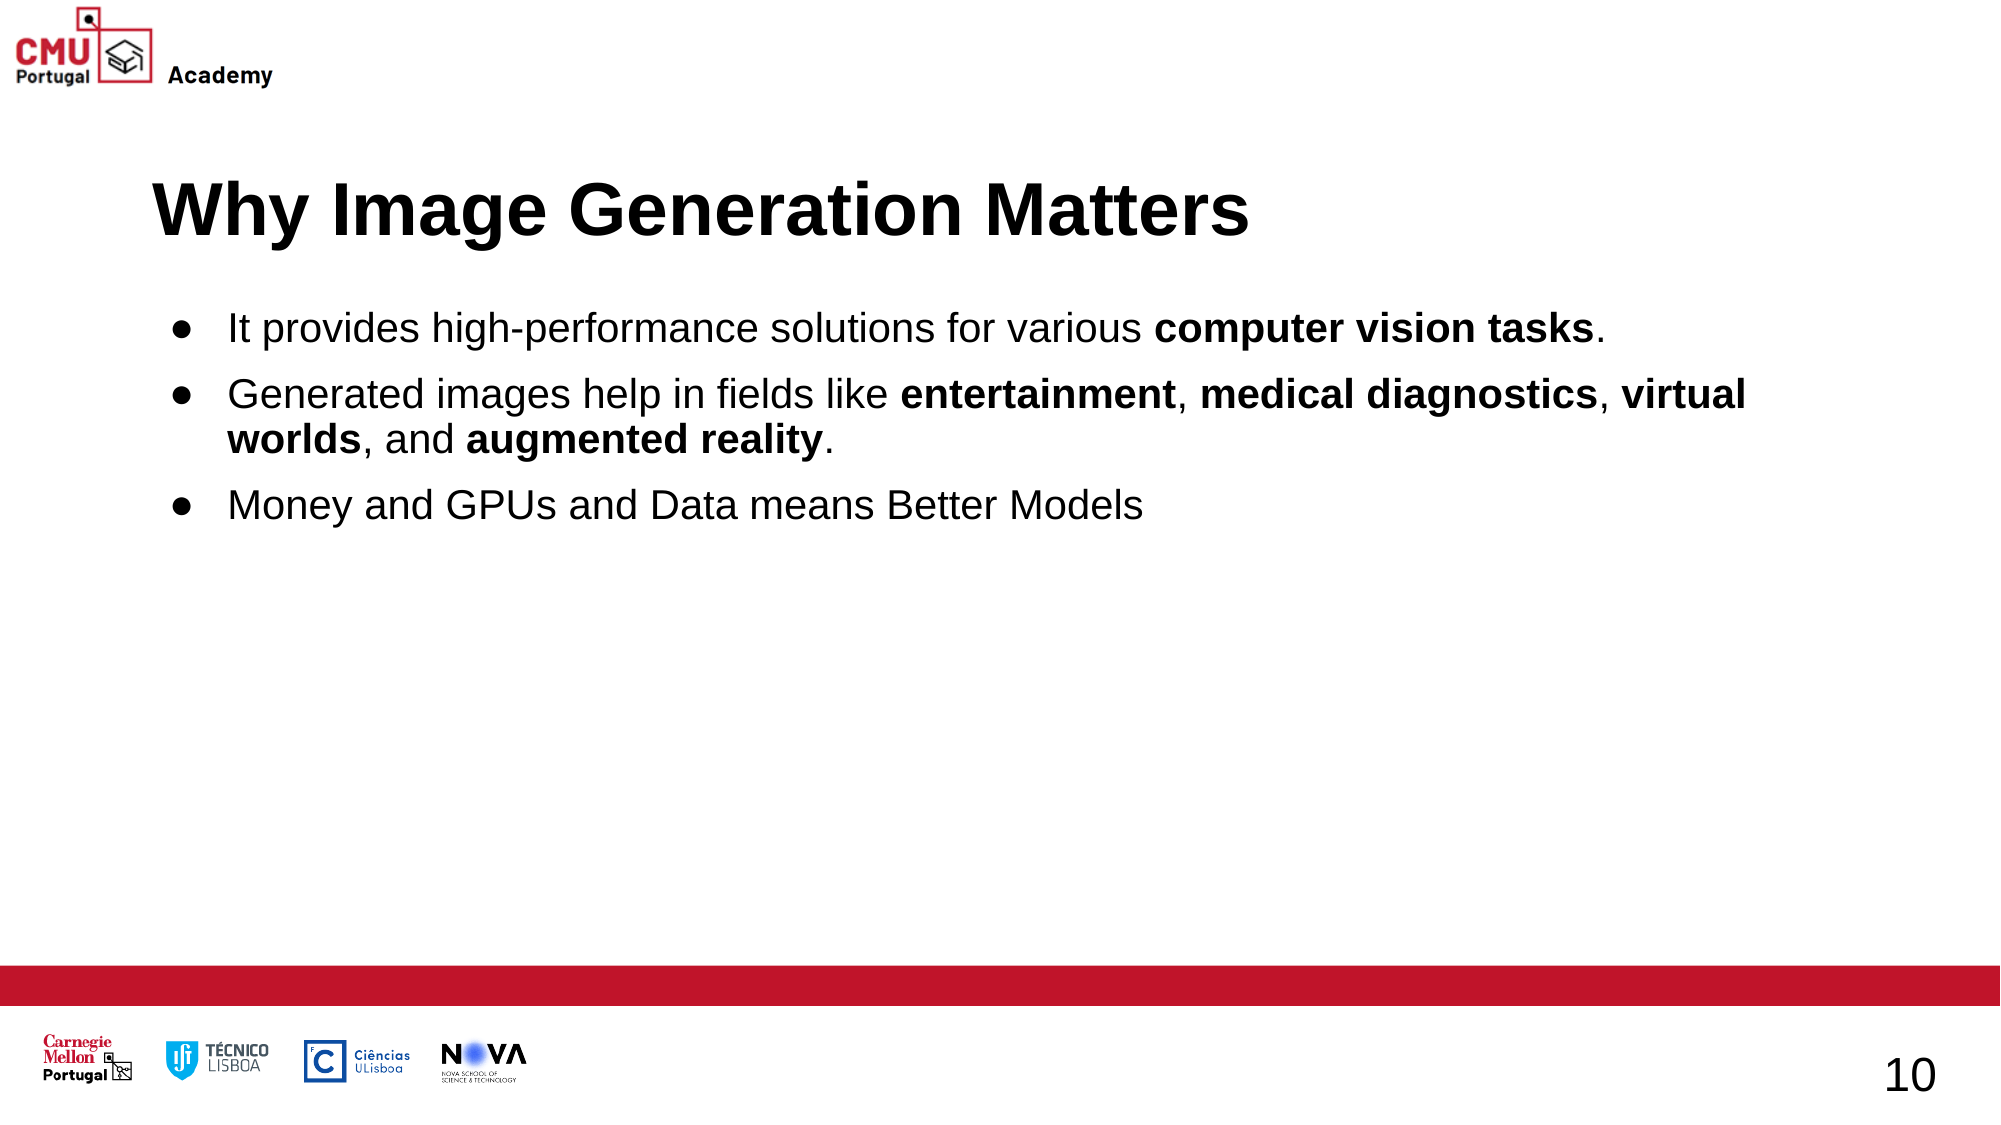

# Why Image Generation Matters
It provides high-performance solutions for various computer vision tasks.
Generated images help in fields like entertainment, medical diagnostics, virtual worlds, and augmented reality.
Money and GPUs and Data means Better Models
10